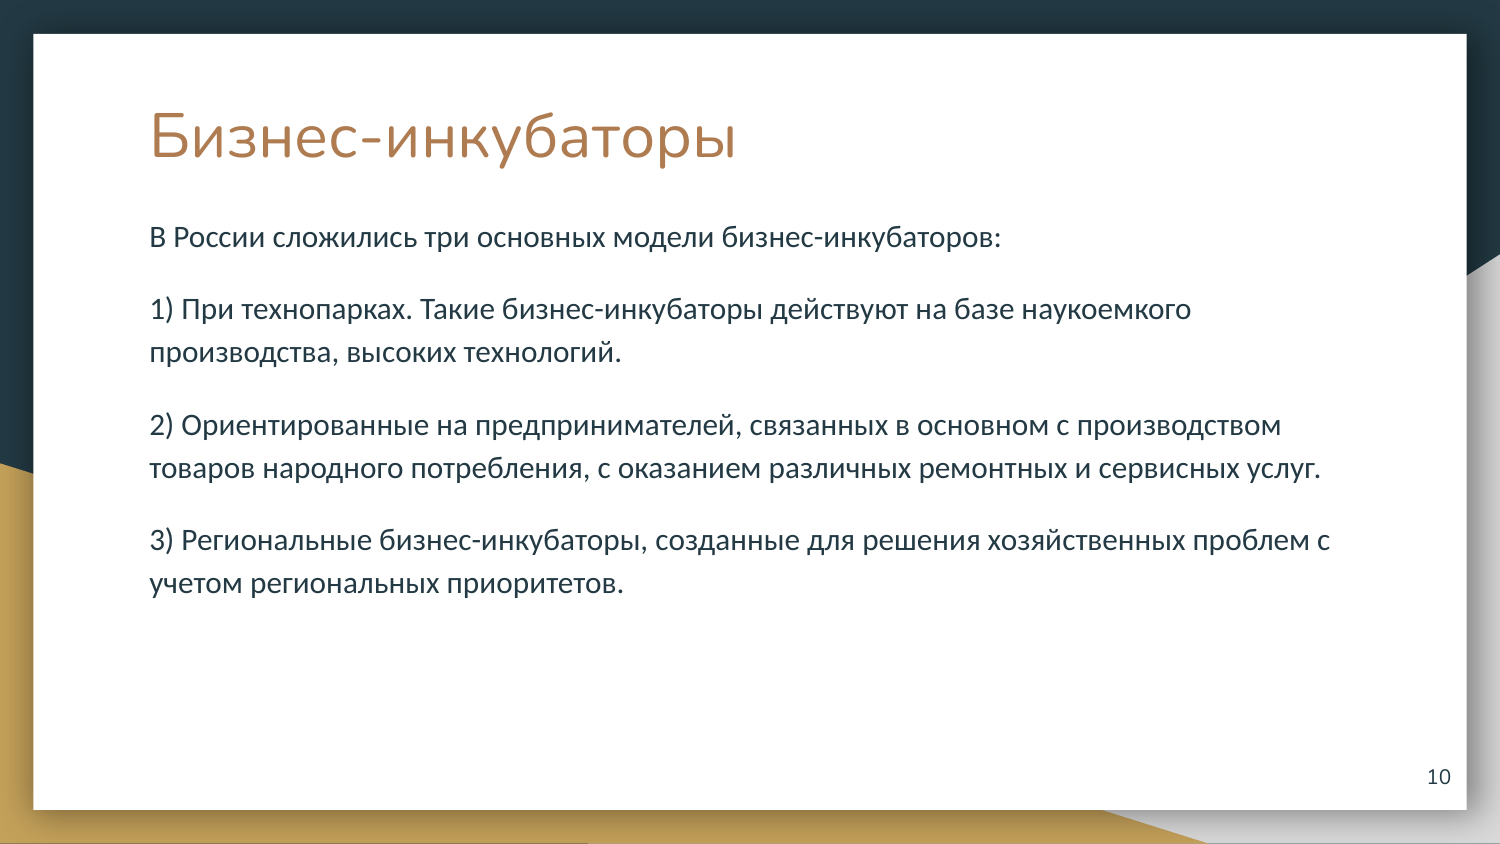

# Бизнес-инкубаторы
В России сложились три основных модели бизнес-инкубаторов:
1) При технопарках. Такие бизнес-инкубаторы действуют на базе наукоемкого производства, высоких технологий.
2) Ориентированные на предпринимателей, связанных в основном с производством товаров народного потребления, с оказанием различных ремонтных и сервисных услуг.
3) Региональные бизнес-инкубаторы, созданные для решения хозяйственных проблем с учетом региональных приоритетов.

10